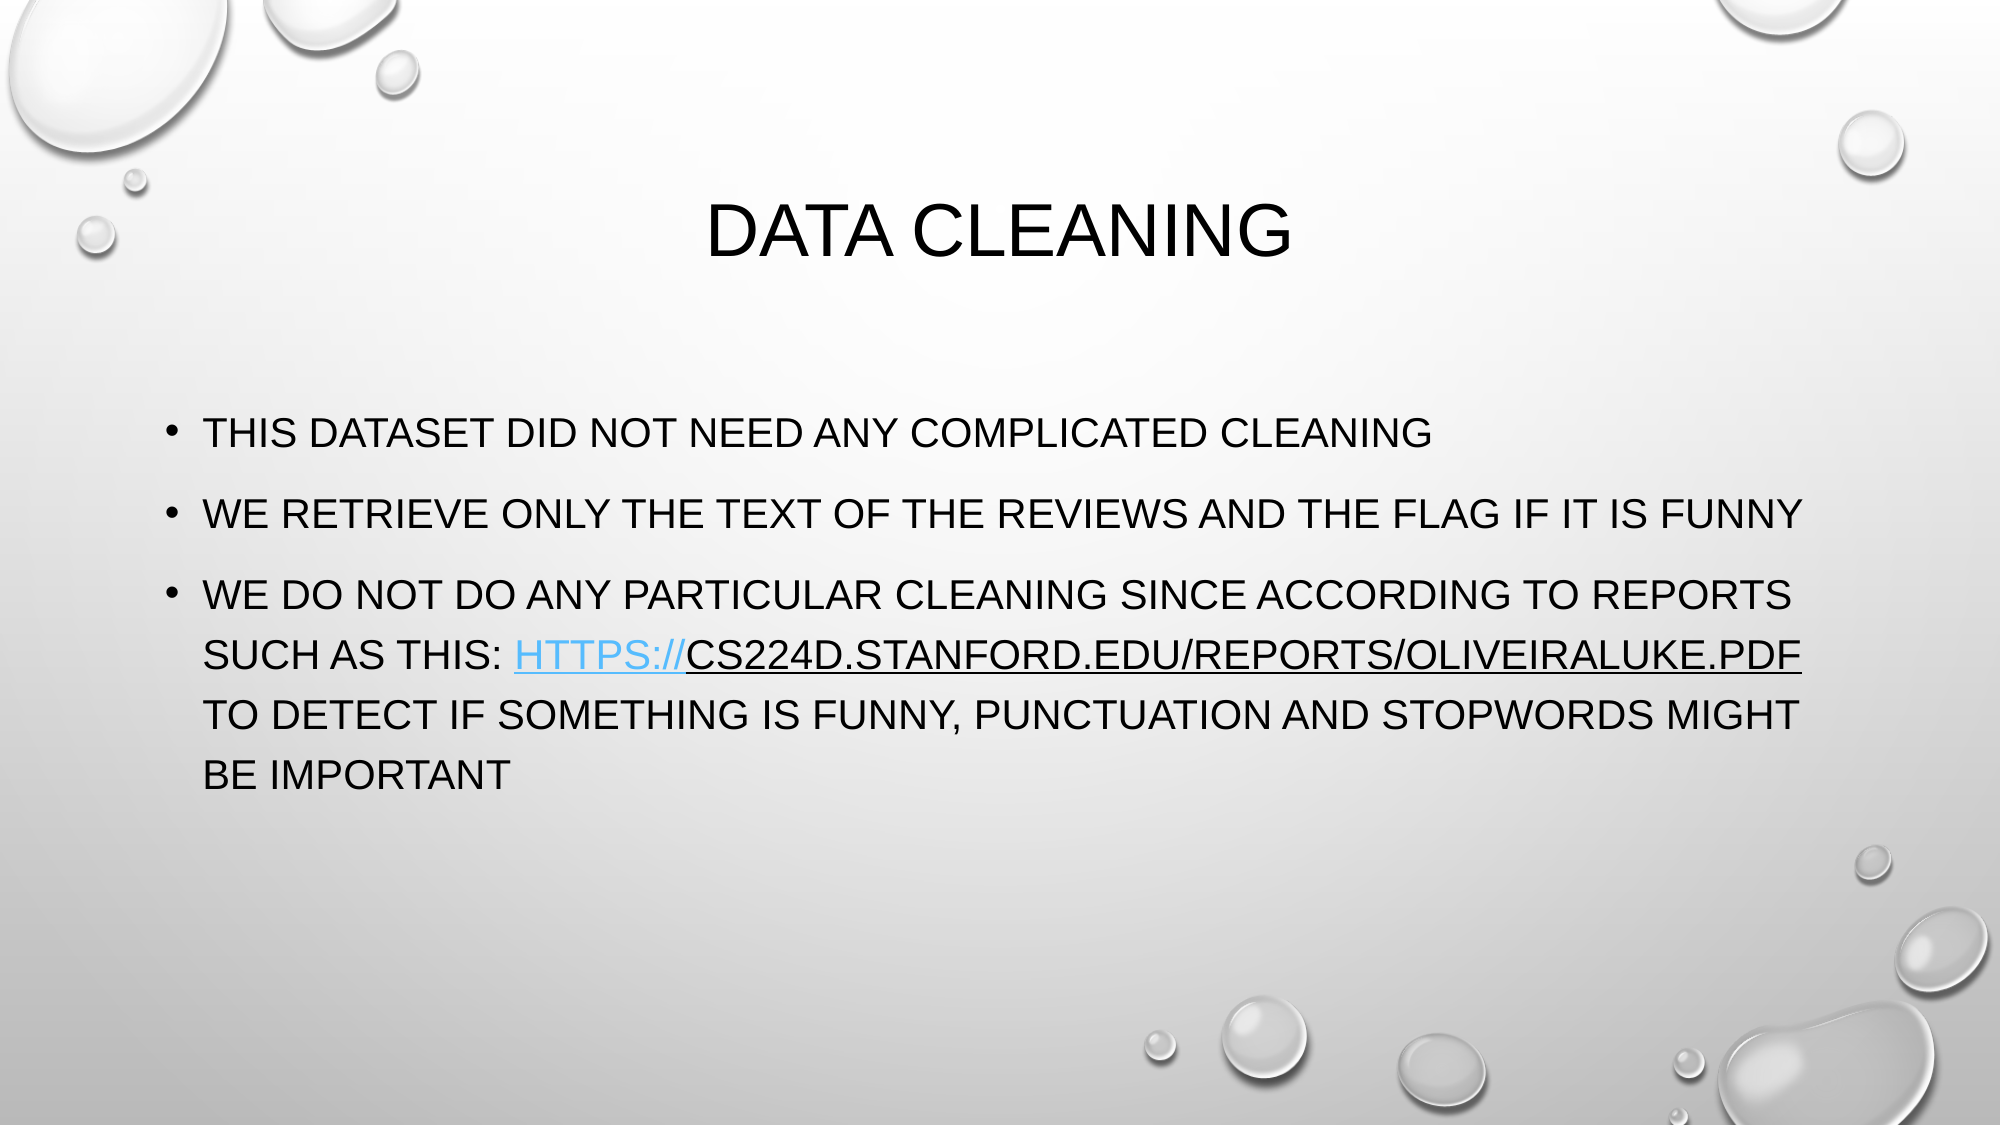

# Data cleaning
This dataset did not need any complicated cleaning
We retrieve only the text of the reviews and the flag if it is funny
We do not do any particular cleaning since according to reports such as this: https://cs224d.stanford.edu/reports/OliveiraLuke.pdf to detect if something is funny, punctuation and stopwords might be important